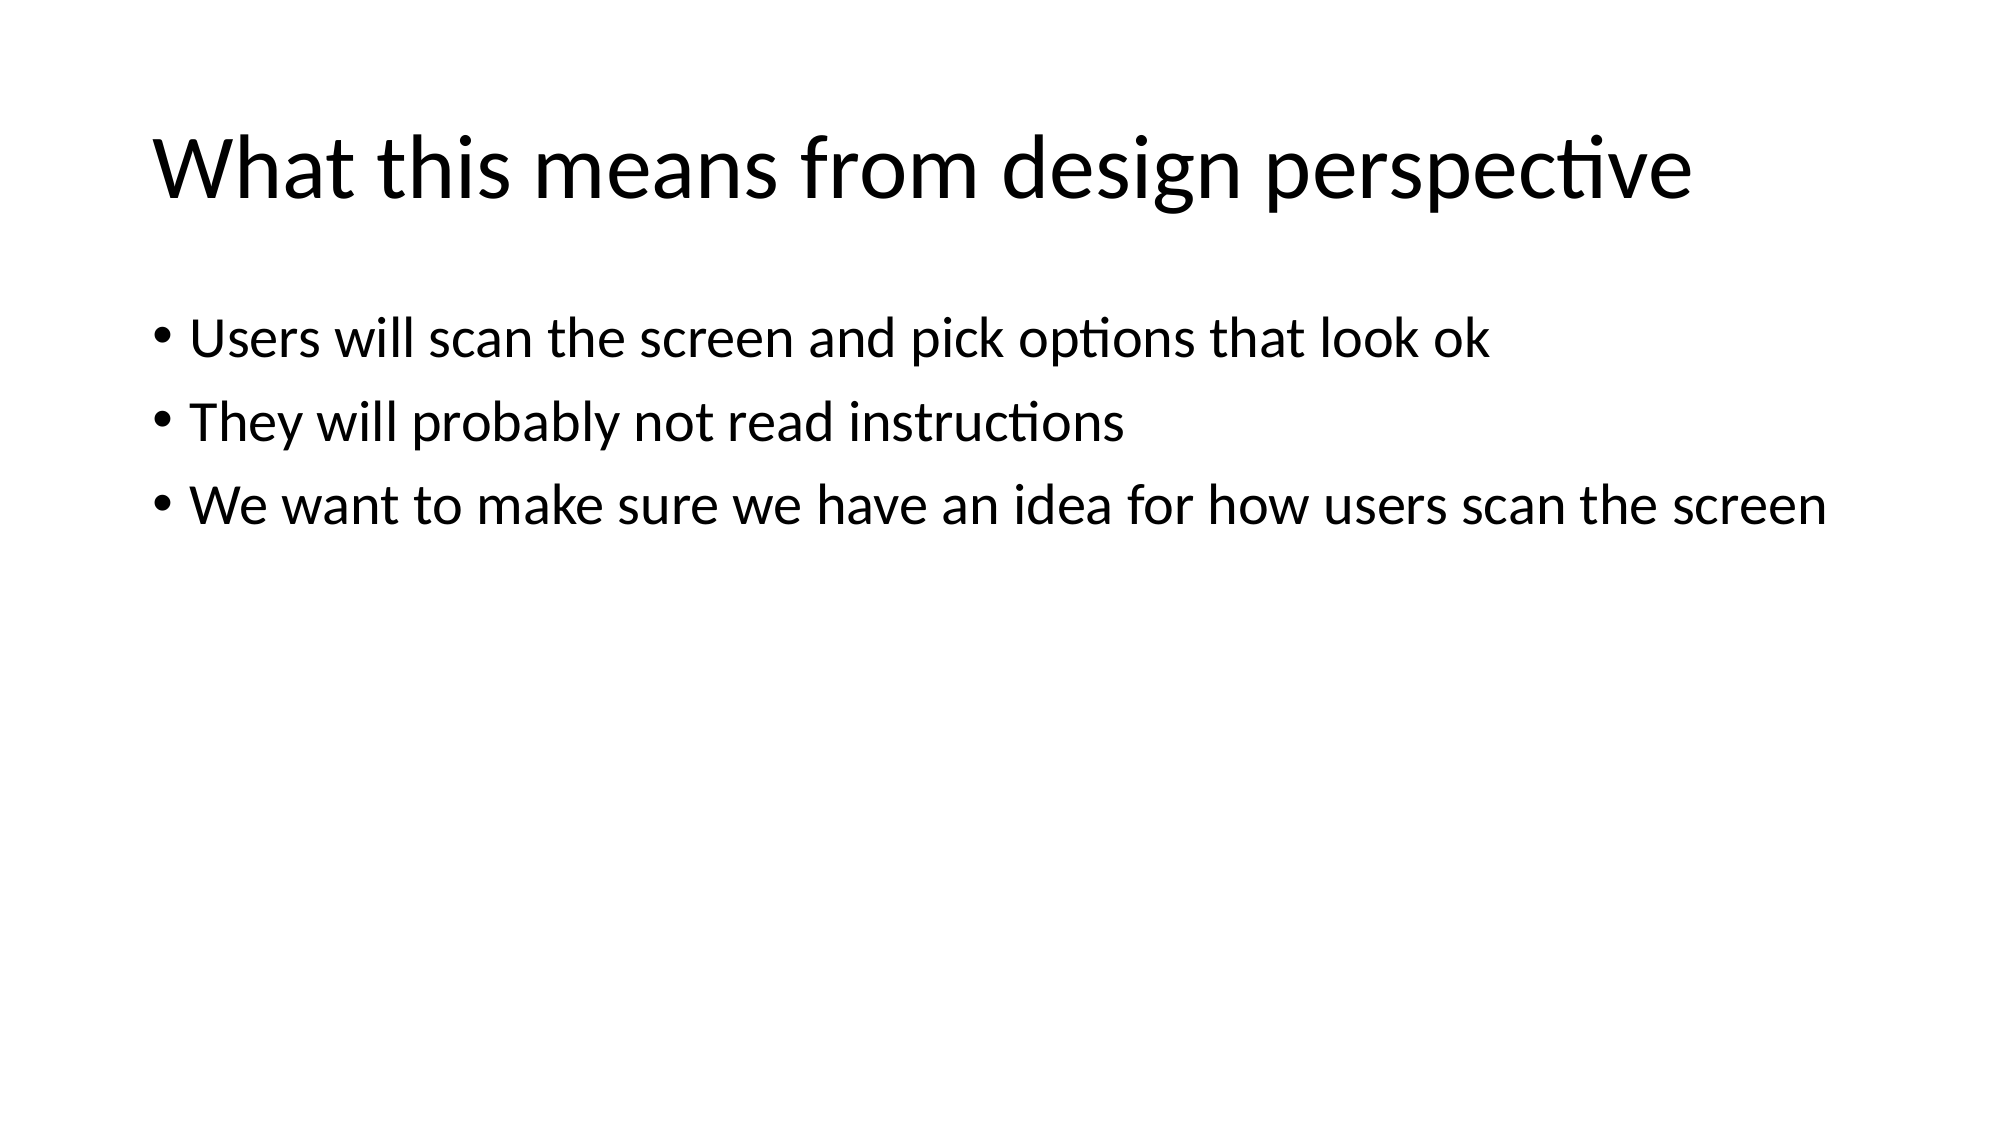

# What this means from design perspective
Users will scan the screen and pick options that look ok
They will probably not read instructions
We want to make sure we have an idea for how users scan the screen